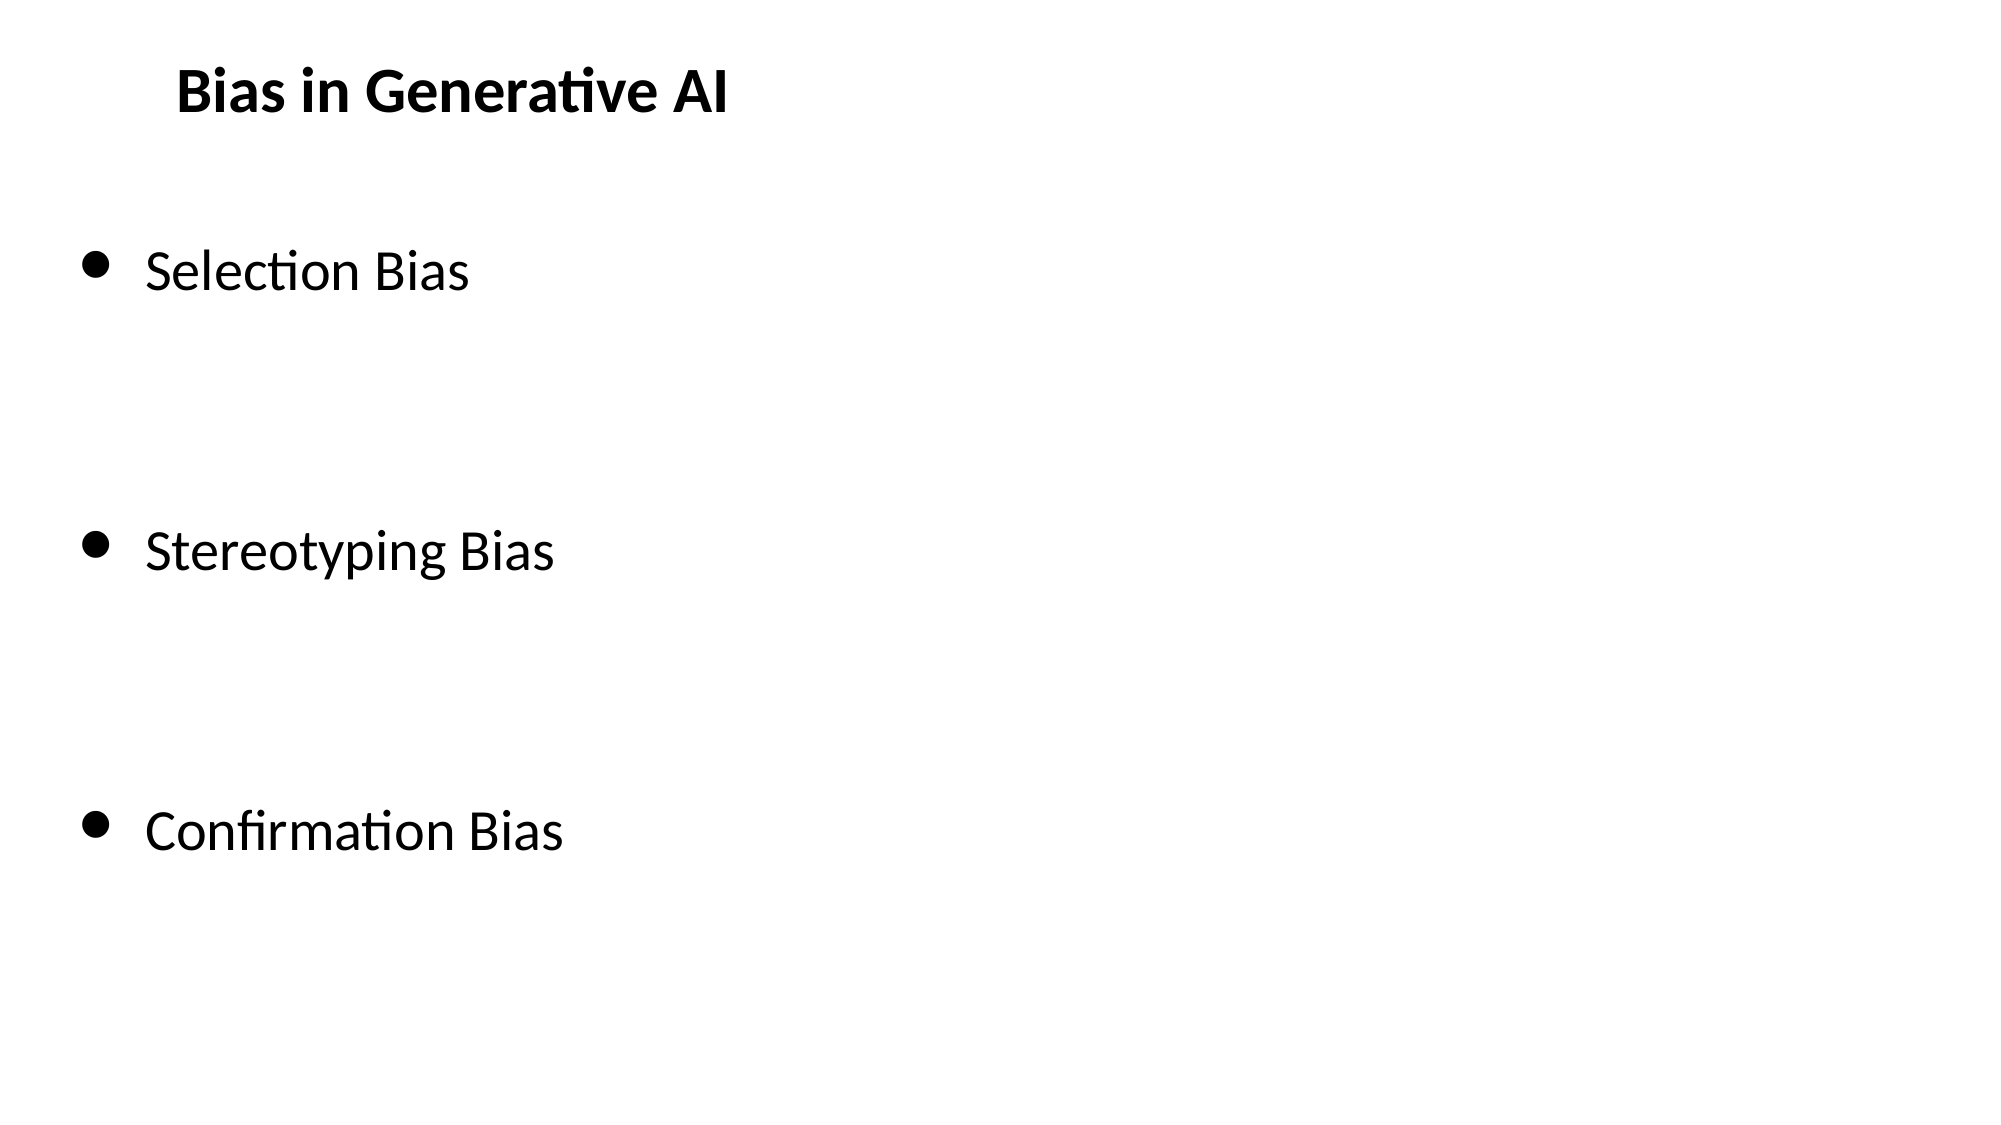

Bias in Generative AI
Selection Bias

Stereotyping Bias

Confirmation Bias